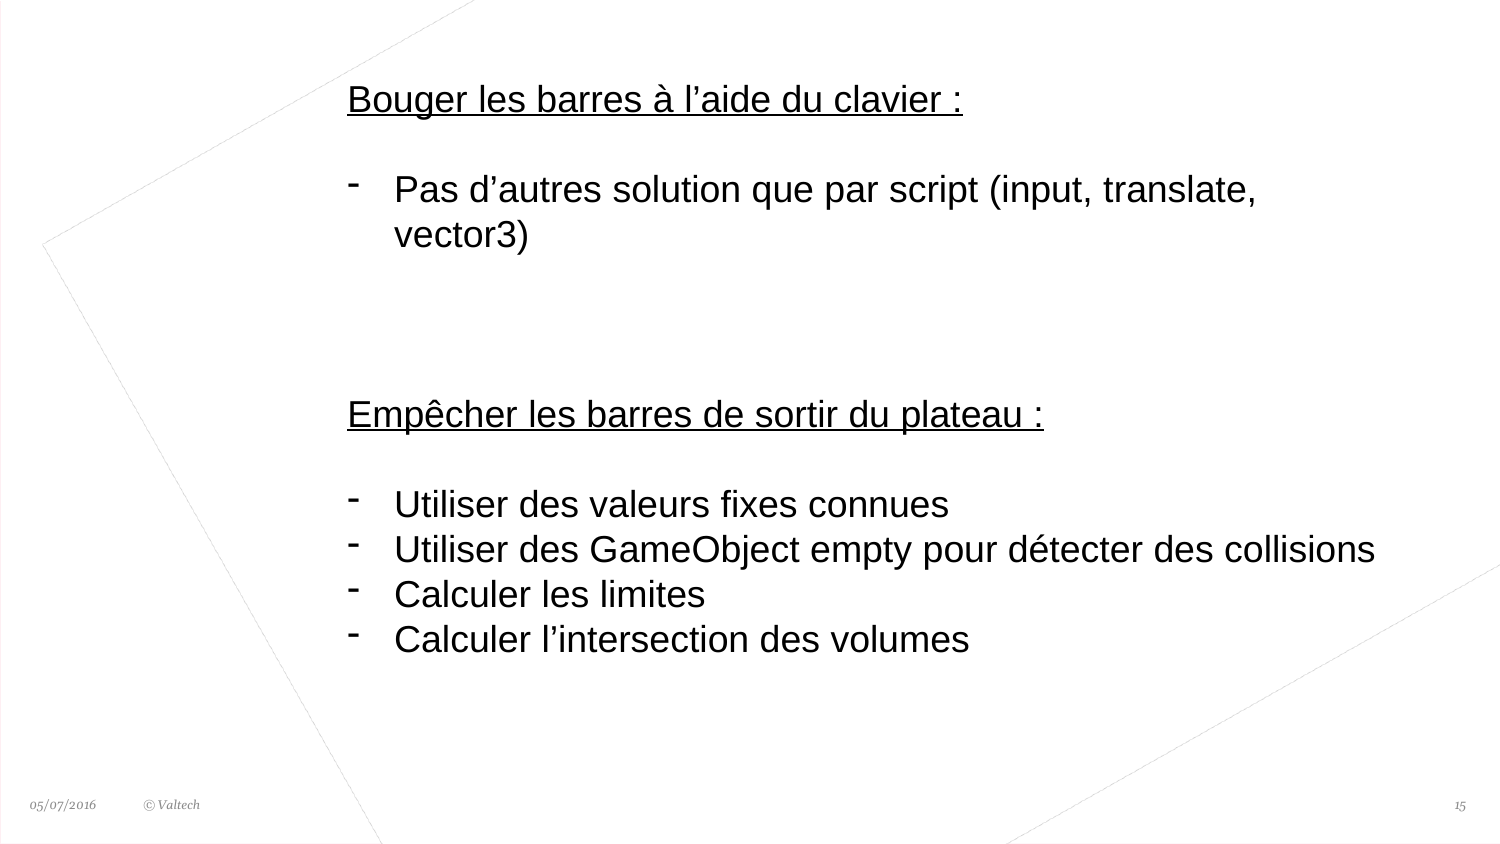

Bouger les barres à l’aide du clavier :

Pas d’autres solution que par script (input, translate, vector3)

Empêcher les barres de sortir du plateau :

Utiliser des valeurs fixes connues
Utiliser des GameObject empty pour détecter des collisions
Calculer les limites
Calculer l’intersection des volumes
05/07/2016	© Valtech
15